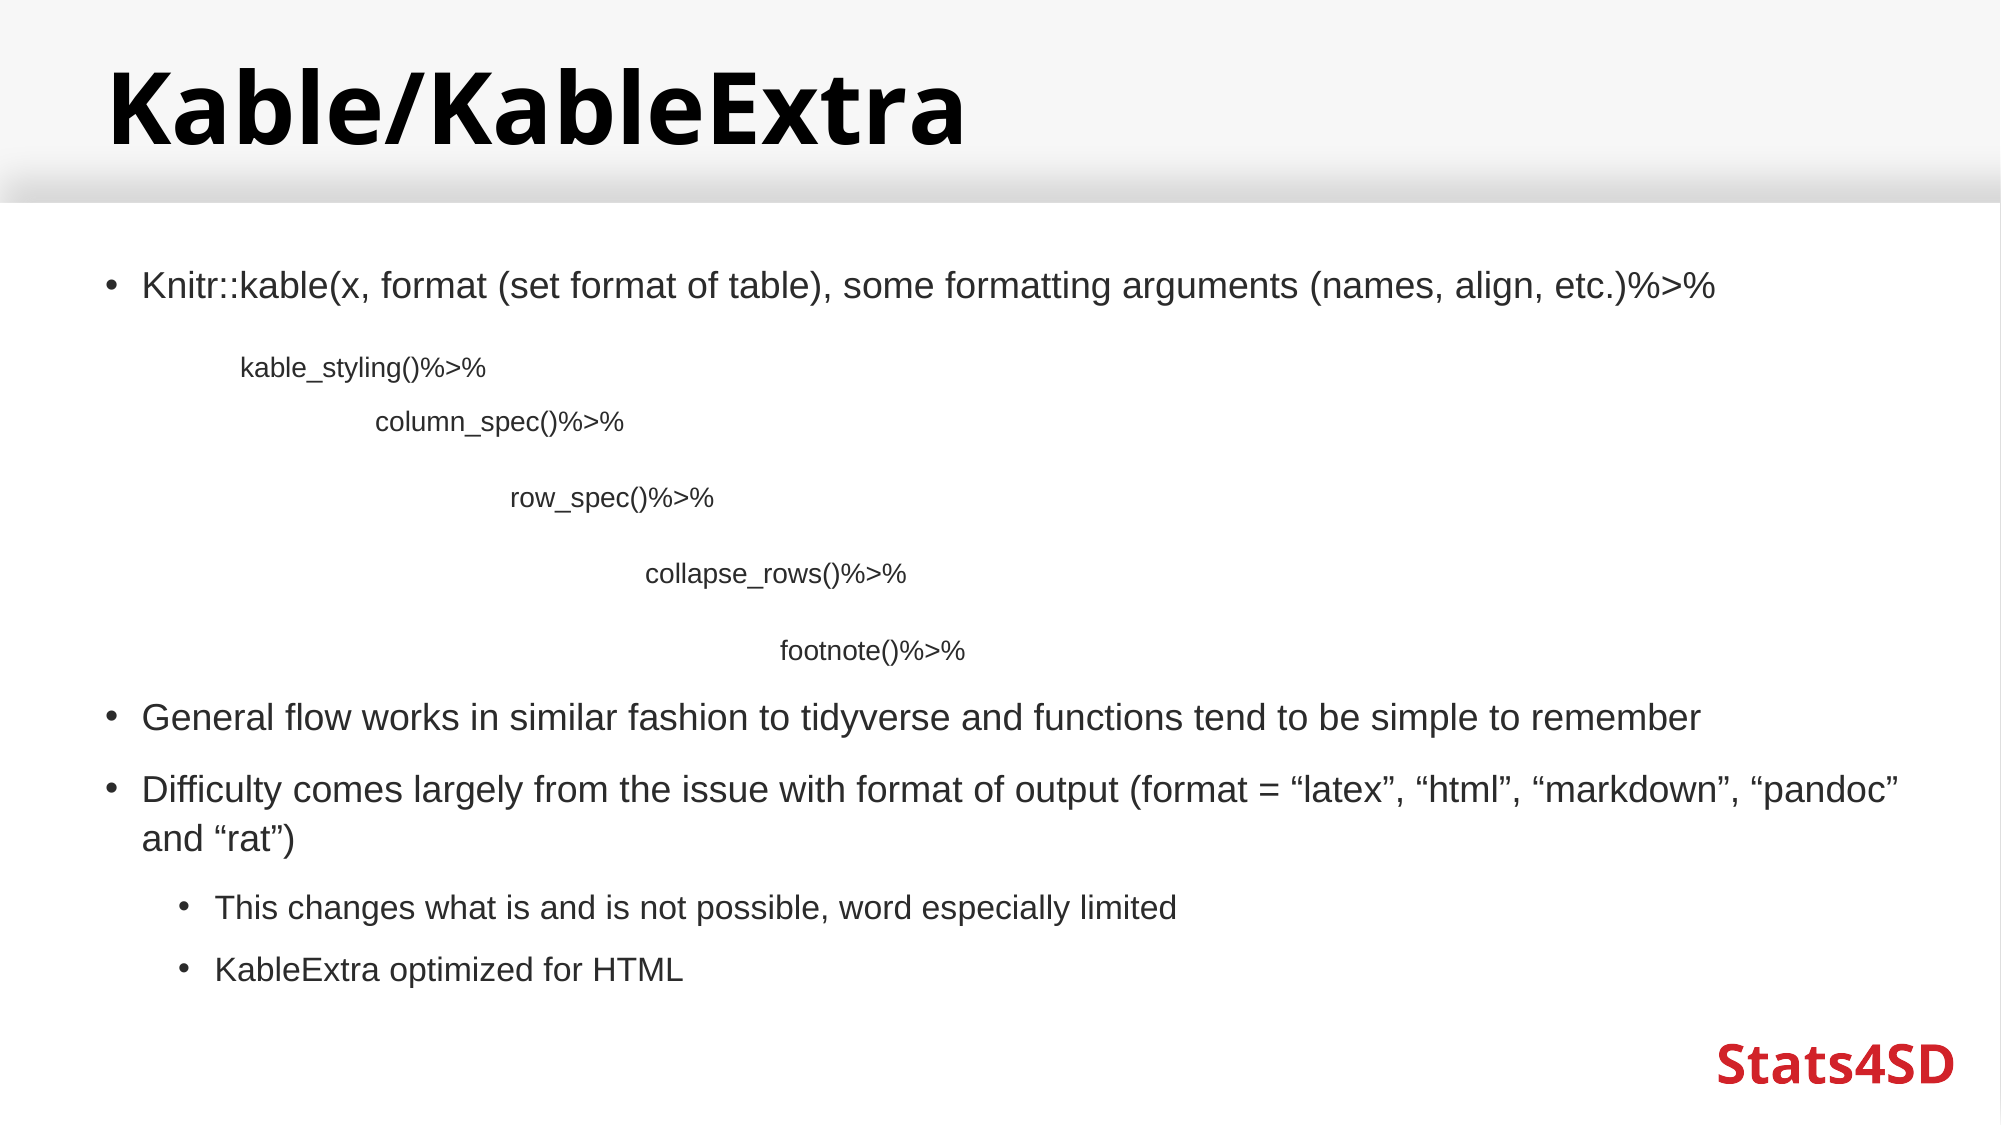

# Kable/KableExtra
Knitr::kable(x, format (set format of table), some formatting arguments (names, align, etc.)%>%
	kable_styling()%>%
		column_spec()%>%
			row_spec()%>%
				collapse_rows()%>%
					footnote()%>%
General flow works in similar fashion to tidyverse and functions tend to be simple to remember
Difficulty comes largely from the issue with format of output (format = “latex”, “html”, “markdown”, “pandoc” and “rat”)
This changes what is and is not possible, word especially limited
KableExtra optimized for HTML